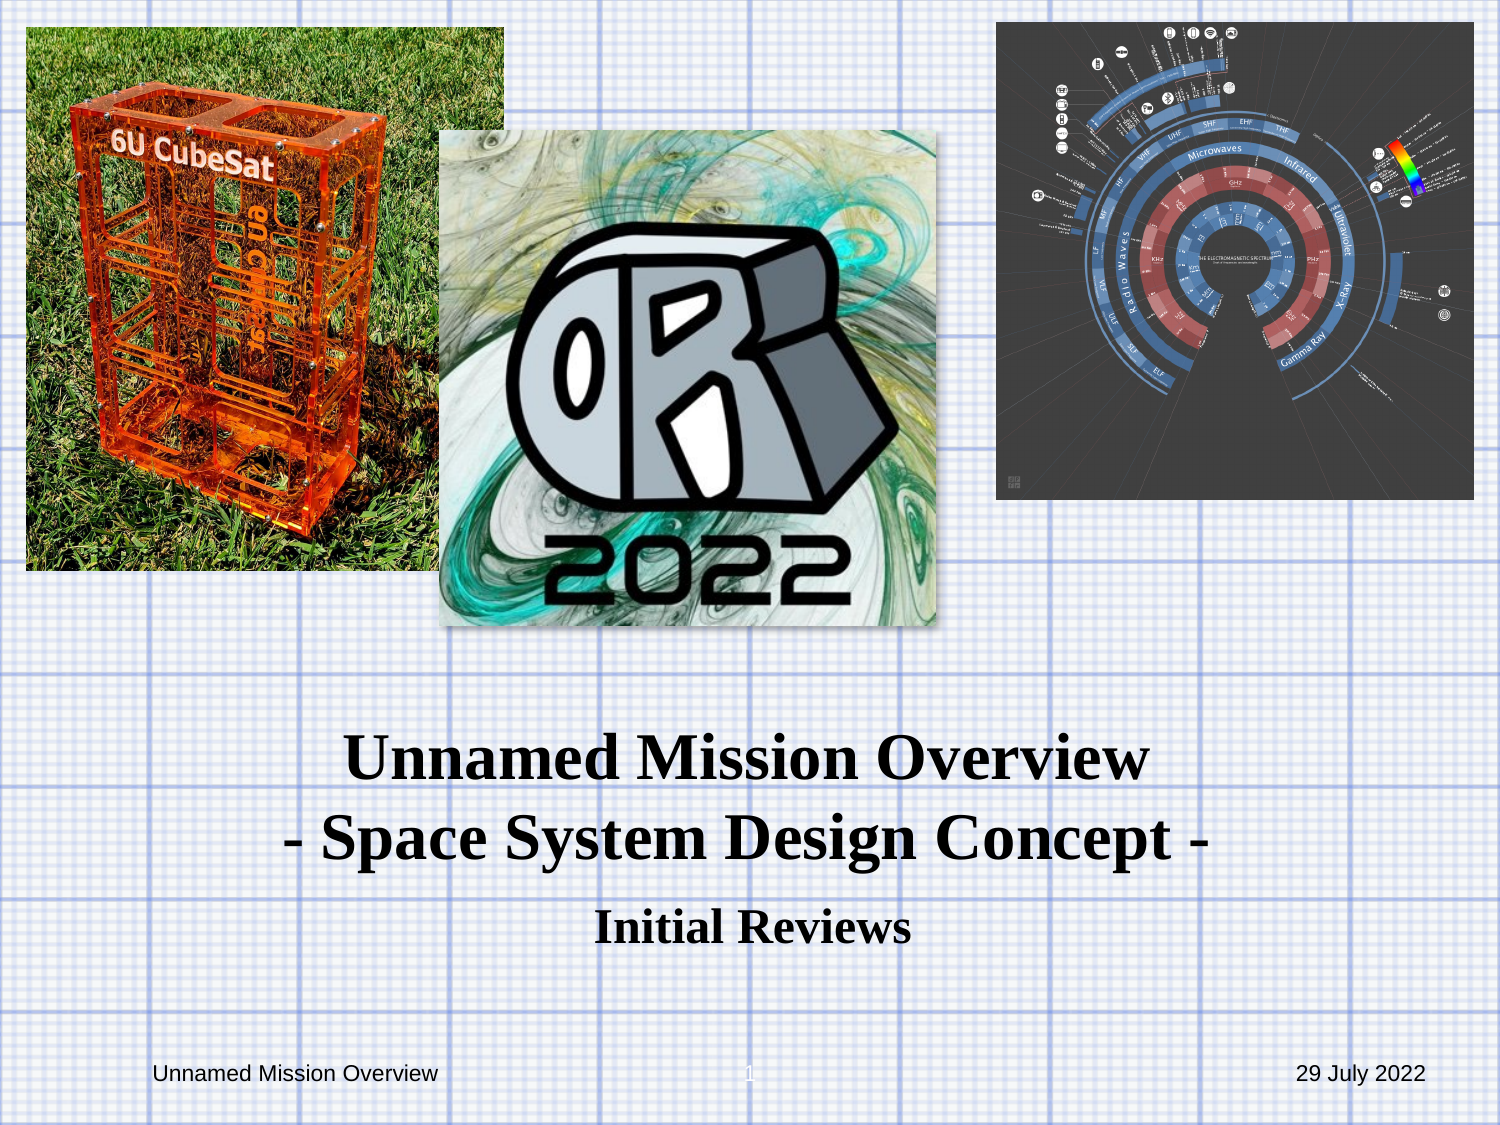

# Unnamed Mission Overview - Space System Design Concept -
Initial Reviews
Unnamed Mission Overview
1
29 July 2022